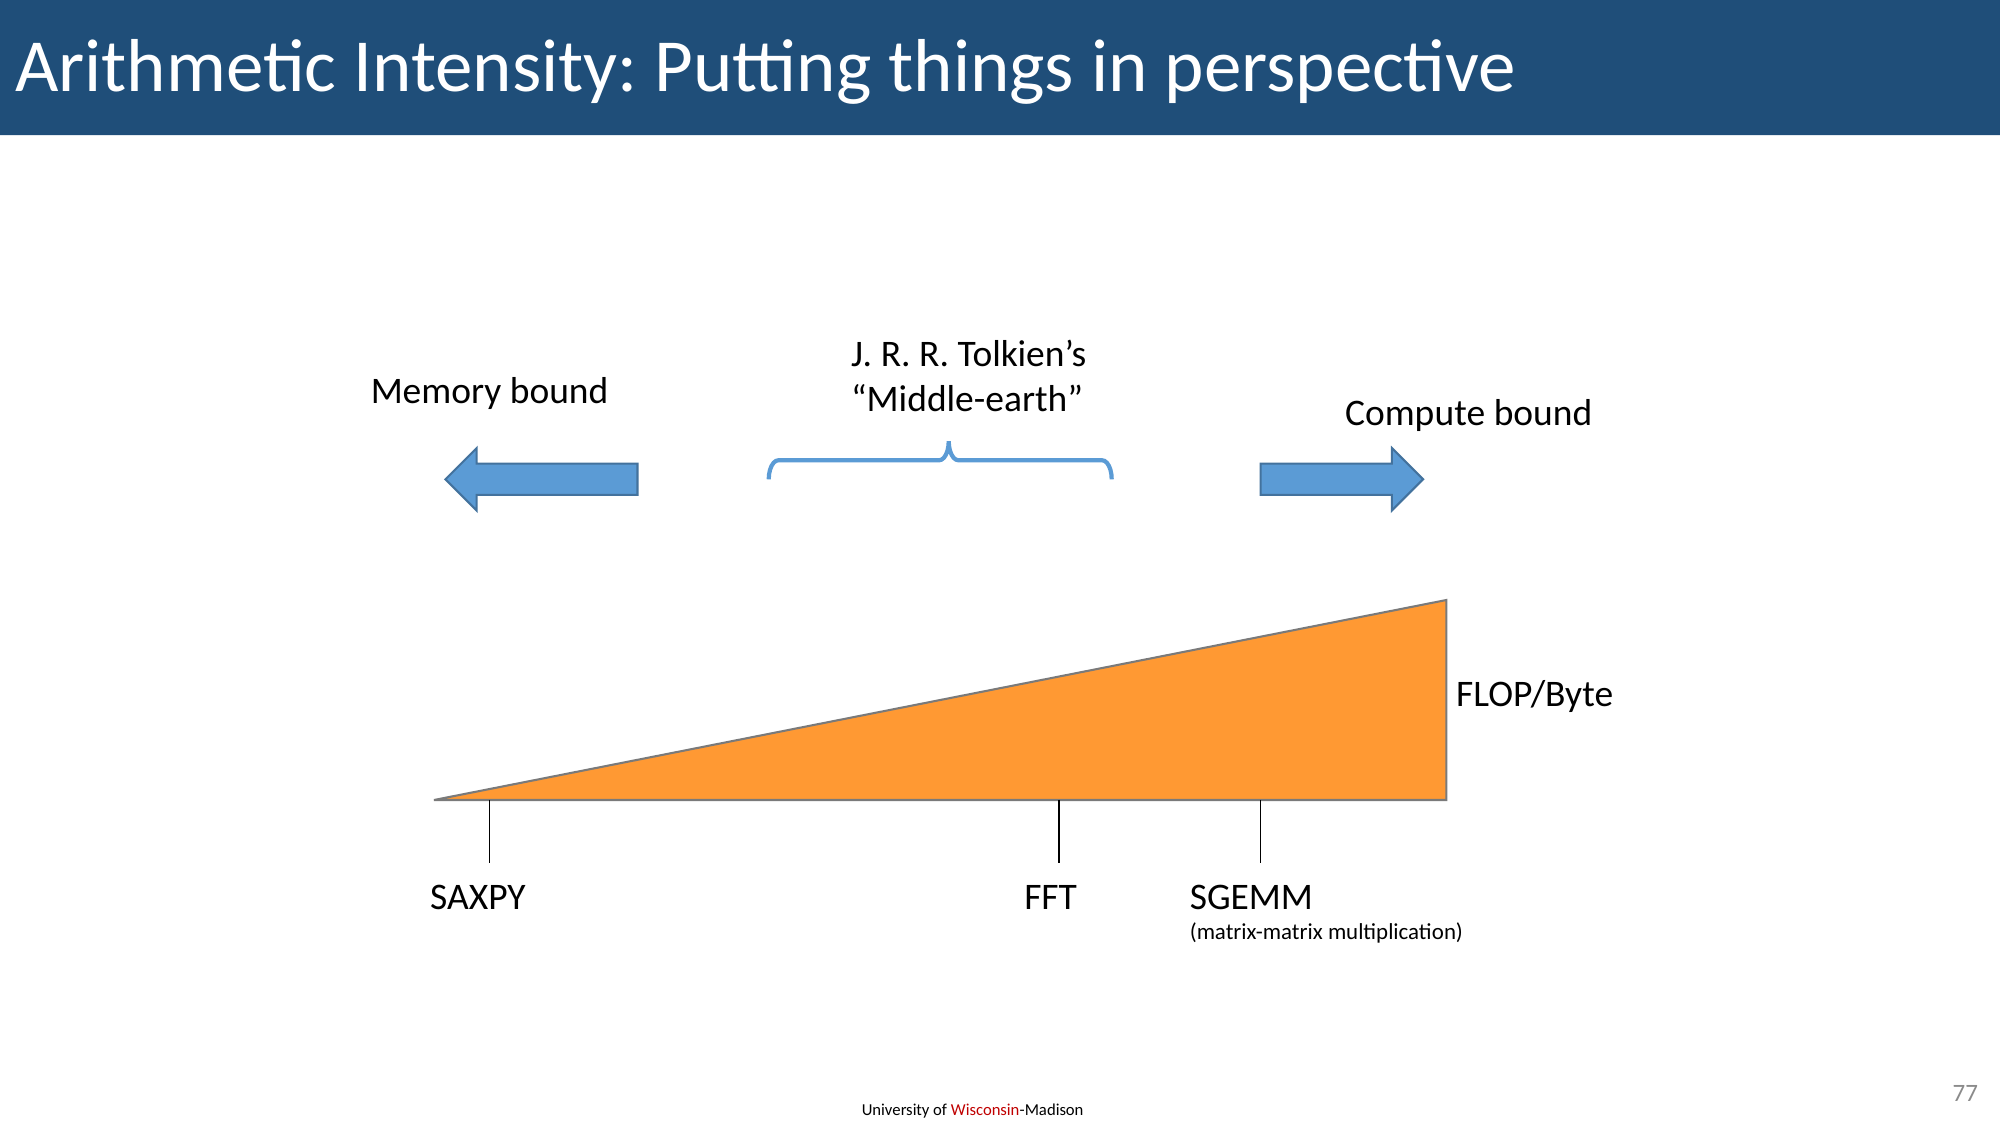

# Arithmetic Intensity: Putting things in perspective

J. R. R. Tolkien’s
“Middle-earth”
Memory bound
Compute bound

FLOP/Byte
SAXPY
FFT
SGEMM
(matrix-matrix multiplication)
77